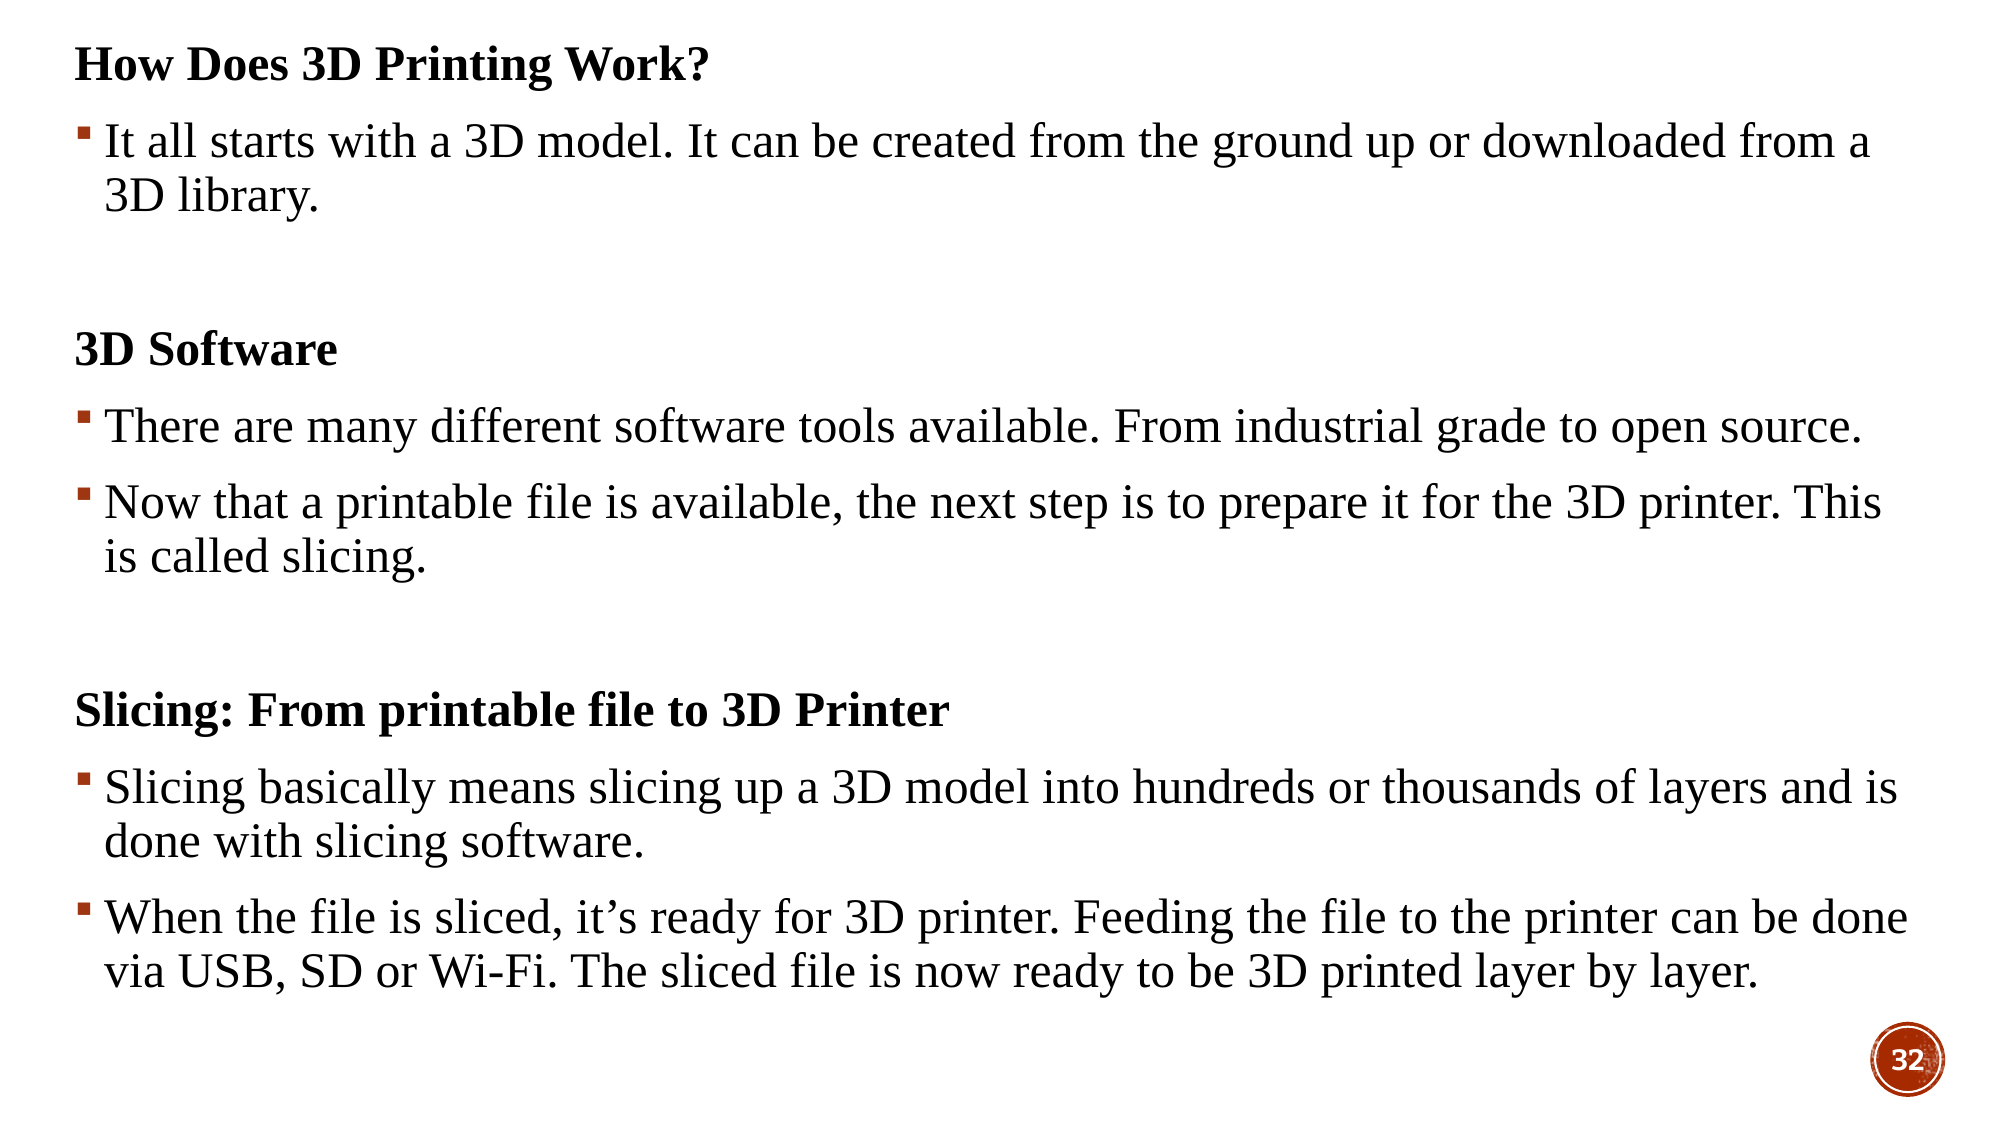

How Does 3D Printing Work?
It all starts with a 3D model. It can be created from the ground up or downloaded from a 3D library.

3D Software
There are many different software tools available. From industrial grade to open source.
Now that a printable file is available, the next step is to prepare it for the 3D printer. This is called slicing.

Slicing: From printable file to 3D Printer
Slicing basically means slicing up a 3D model into hundreds or thousands of layers and is done with slicing software.
When the file is sliced, it’s ready for 3D printer. Feeding the file to the printer can be done via USB, SD or Wi-Fi. The sliced file is now ready to be 3D printed layer by layer.

32